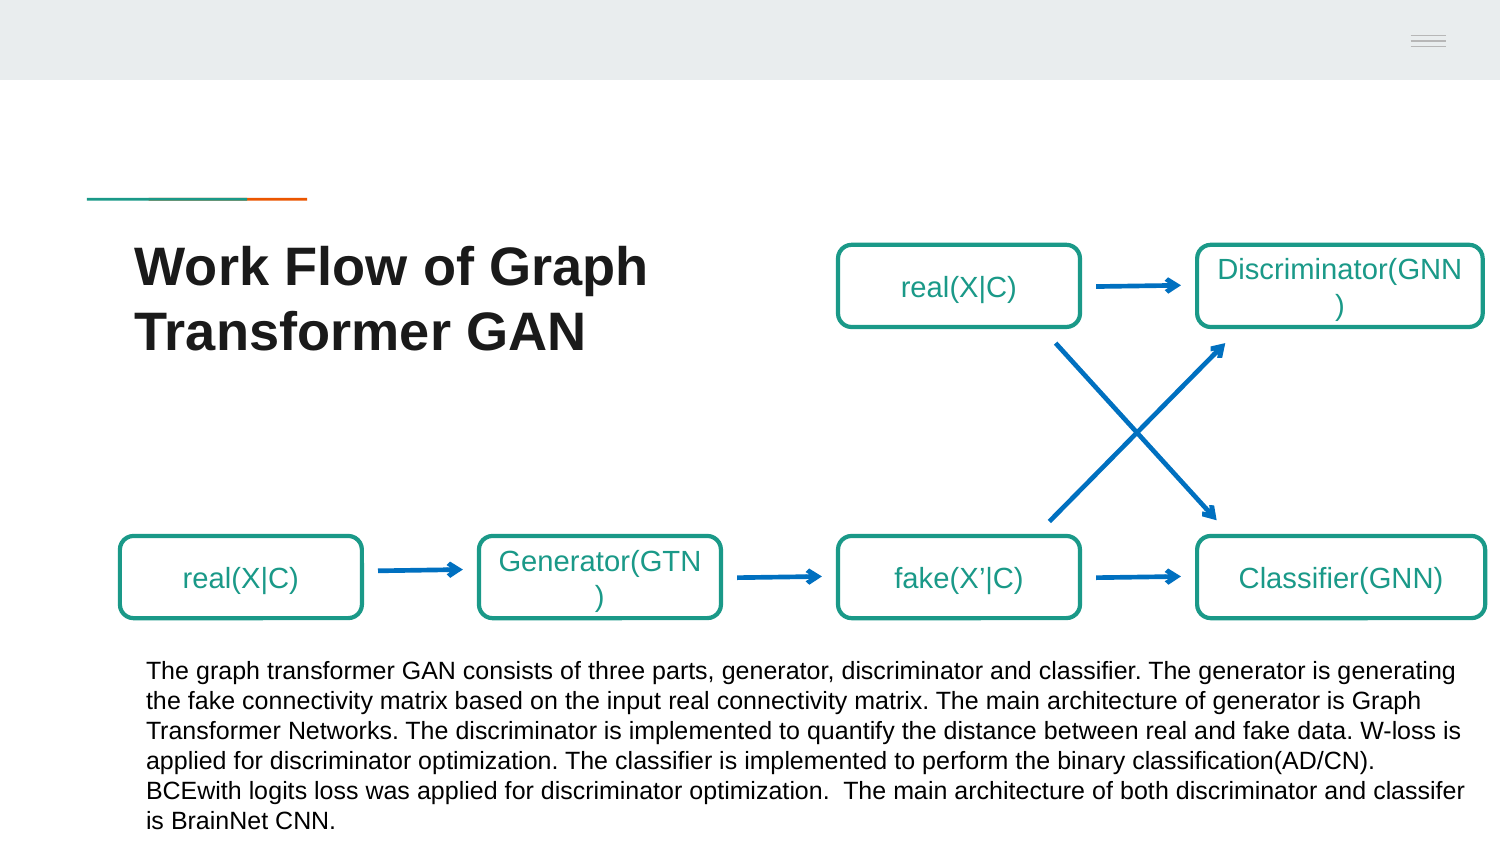

# Work Flow of Graph Transformer GAN
real(X|C)
Discriminator(GNN)
real(X|C)
Generator(GTN)
fake(X’|C)
Classifier(GNN)
The graph transformer GAN consists of three parts, generator, discriminator and classifier. The generator is generating the fake connectivity matrix based on the input real connectivity matrix. The main architecture of generator is Graph Transformer Networks. The discriminator is implemented to quantify the distance between real and fake data. W-loss is applied for discriminator optimization. The classifier is implemented to perform the binary classification(AD/CN). BCEwith logits loss was applied for discriminator optimization.  The main architecture of both discriminator and classifer is BrainNet CNN.